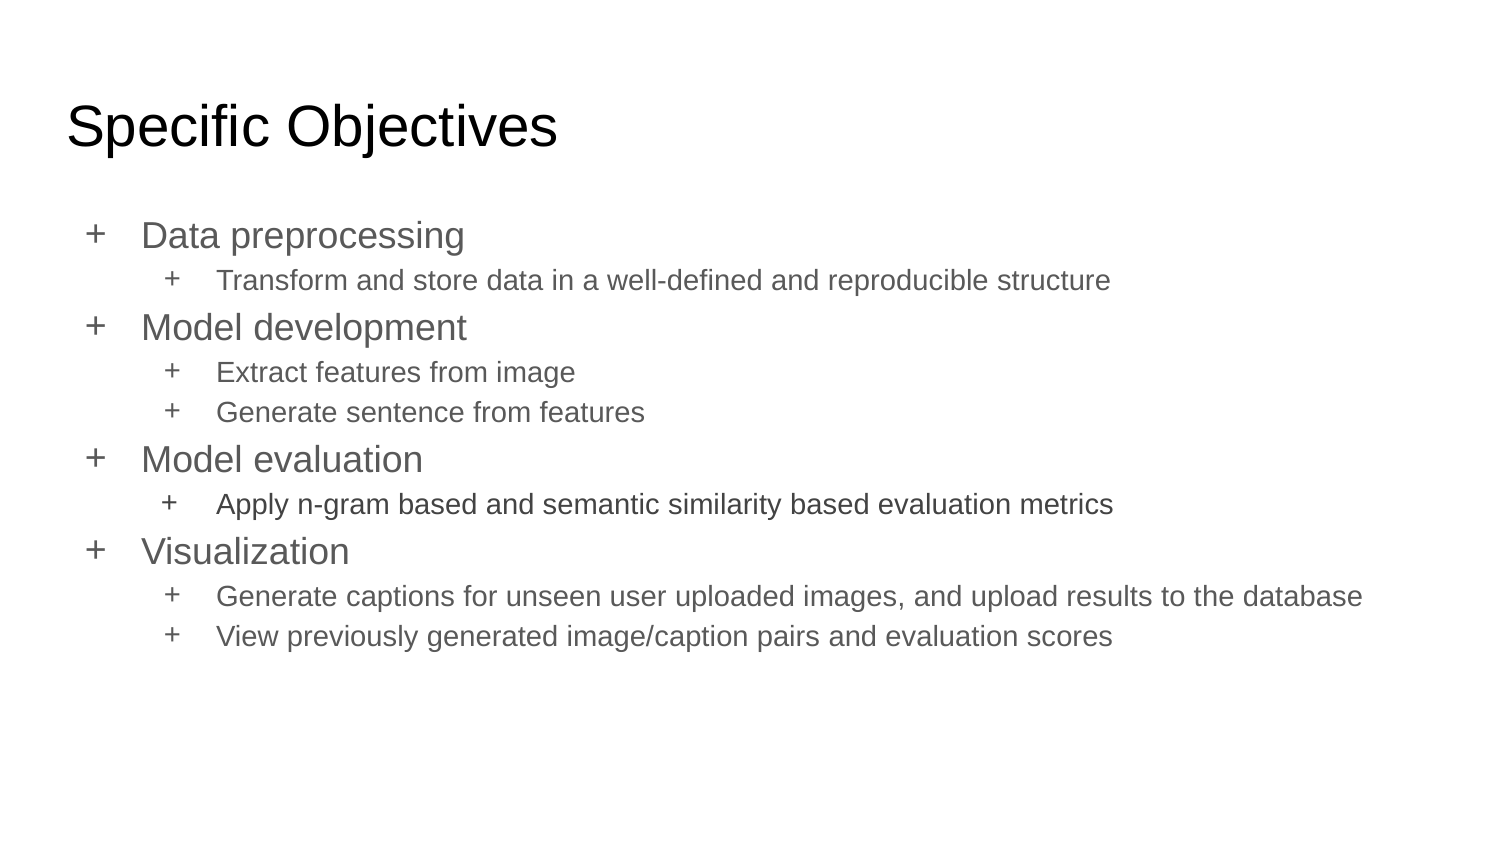

# Specific Objectives
Data preprocessing
Transform and store data in a well-defined and reproducible structure
Model development
Extract features from image
Generate sentence from features
Model evaluation
Apply n-gram based and semantic similarity based evaluation metrics
Visualization
Generate captions for unseen user uploaded images, and upload results to the database
View previously generated image/caption pairs and evaluation scores